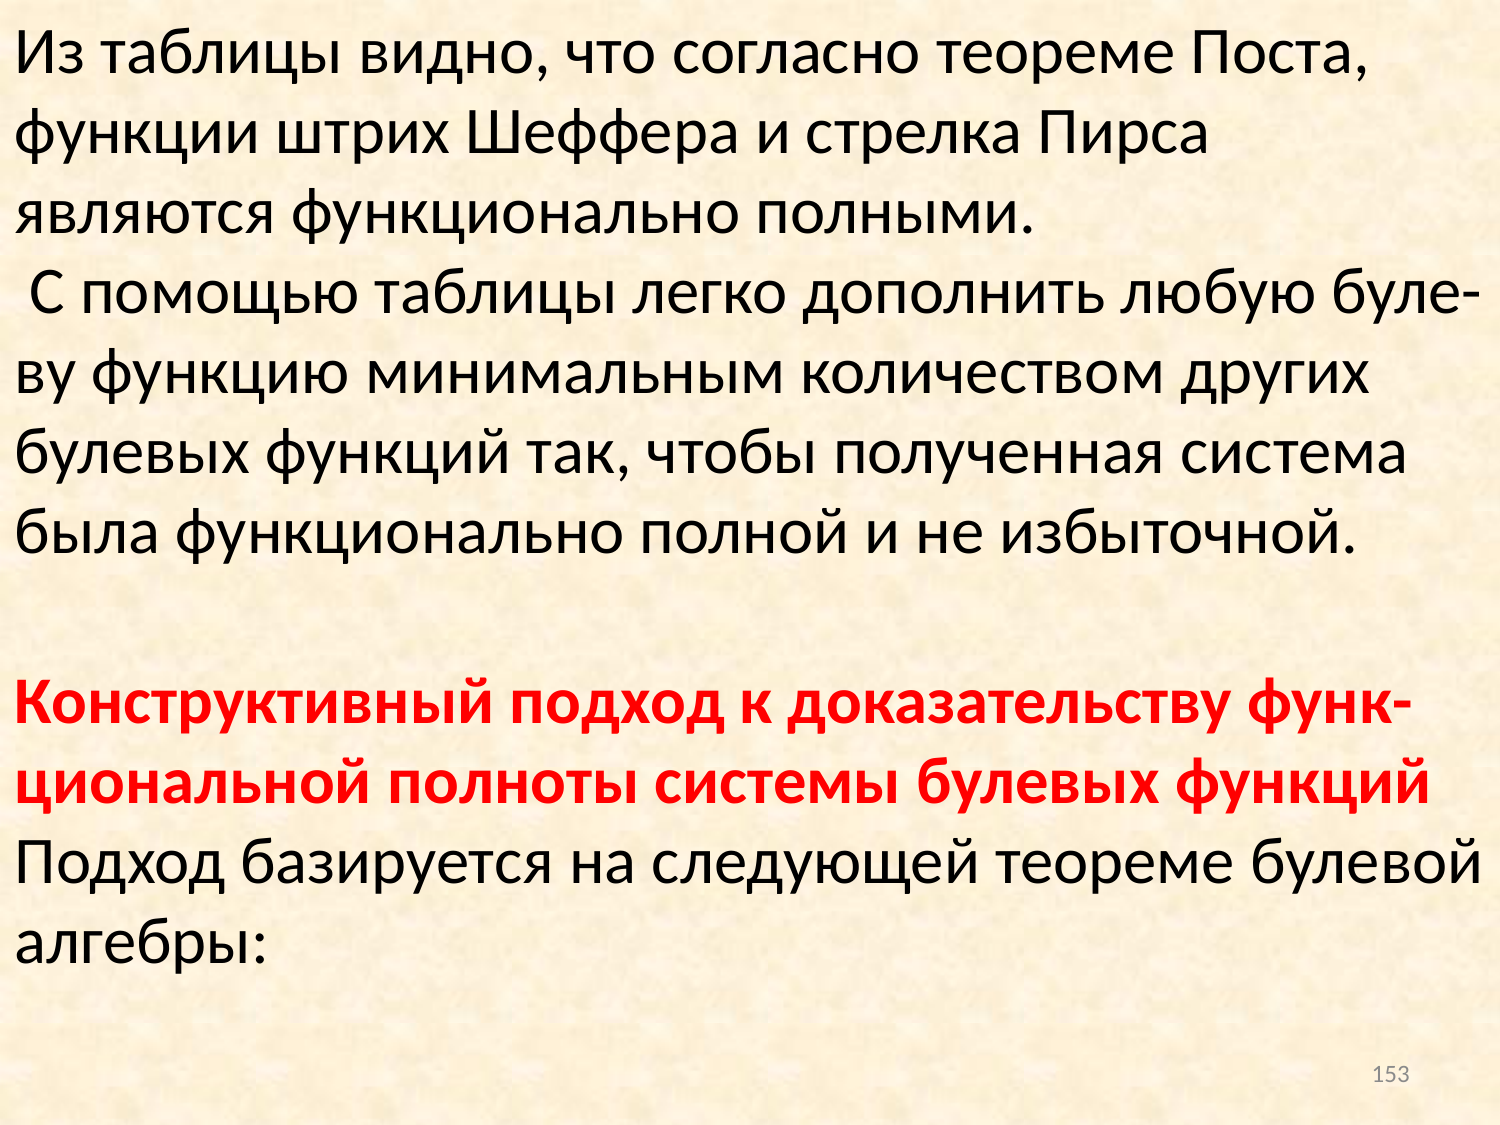

Из таблицы видно, что согласно теореме Поста, функции штрих Шеффера и стрелка Пирса являются функционально полными.
 С помощью таблицы легко дополнить любую буле-ву функцию минимальным количеством других булевых функций так, чтобы полученная система была функционально полной и не избыточной.
Конструктивный подход к доказательству функ-циональной полноты системы булевых функций
Подход базируется на следующей теореме булевой алгебры:
153